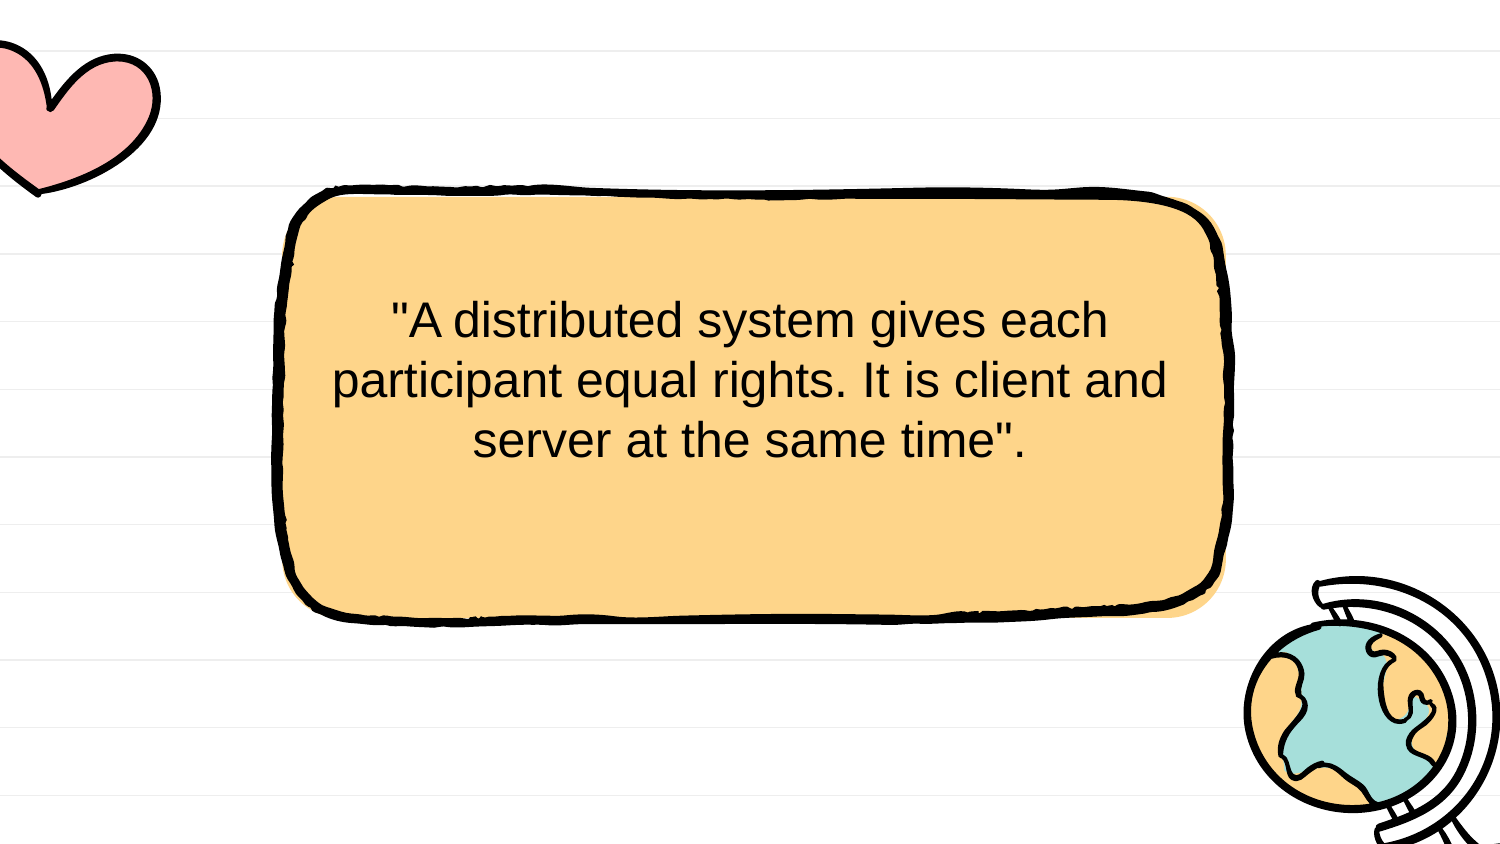

"A distributed system gives each participant equal rights. It is client and server at the same time".